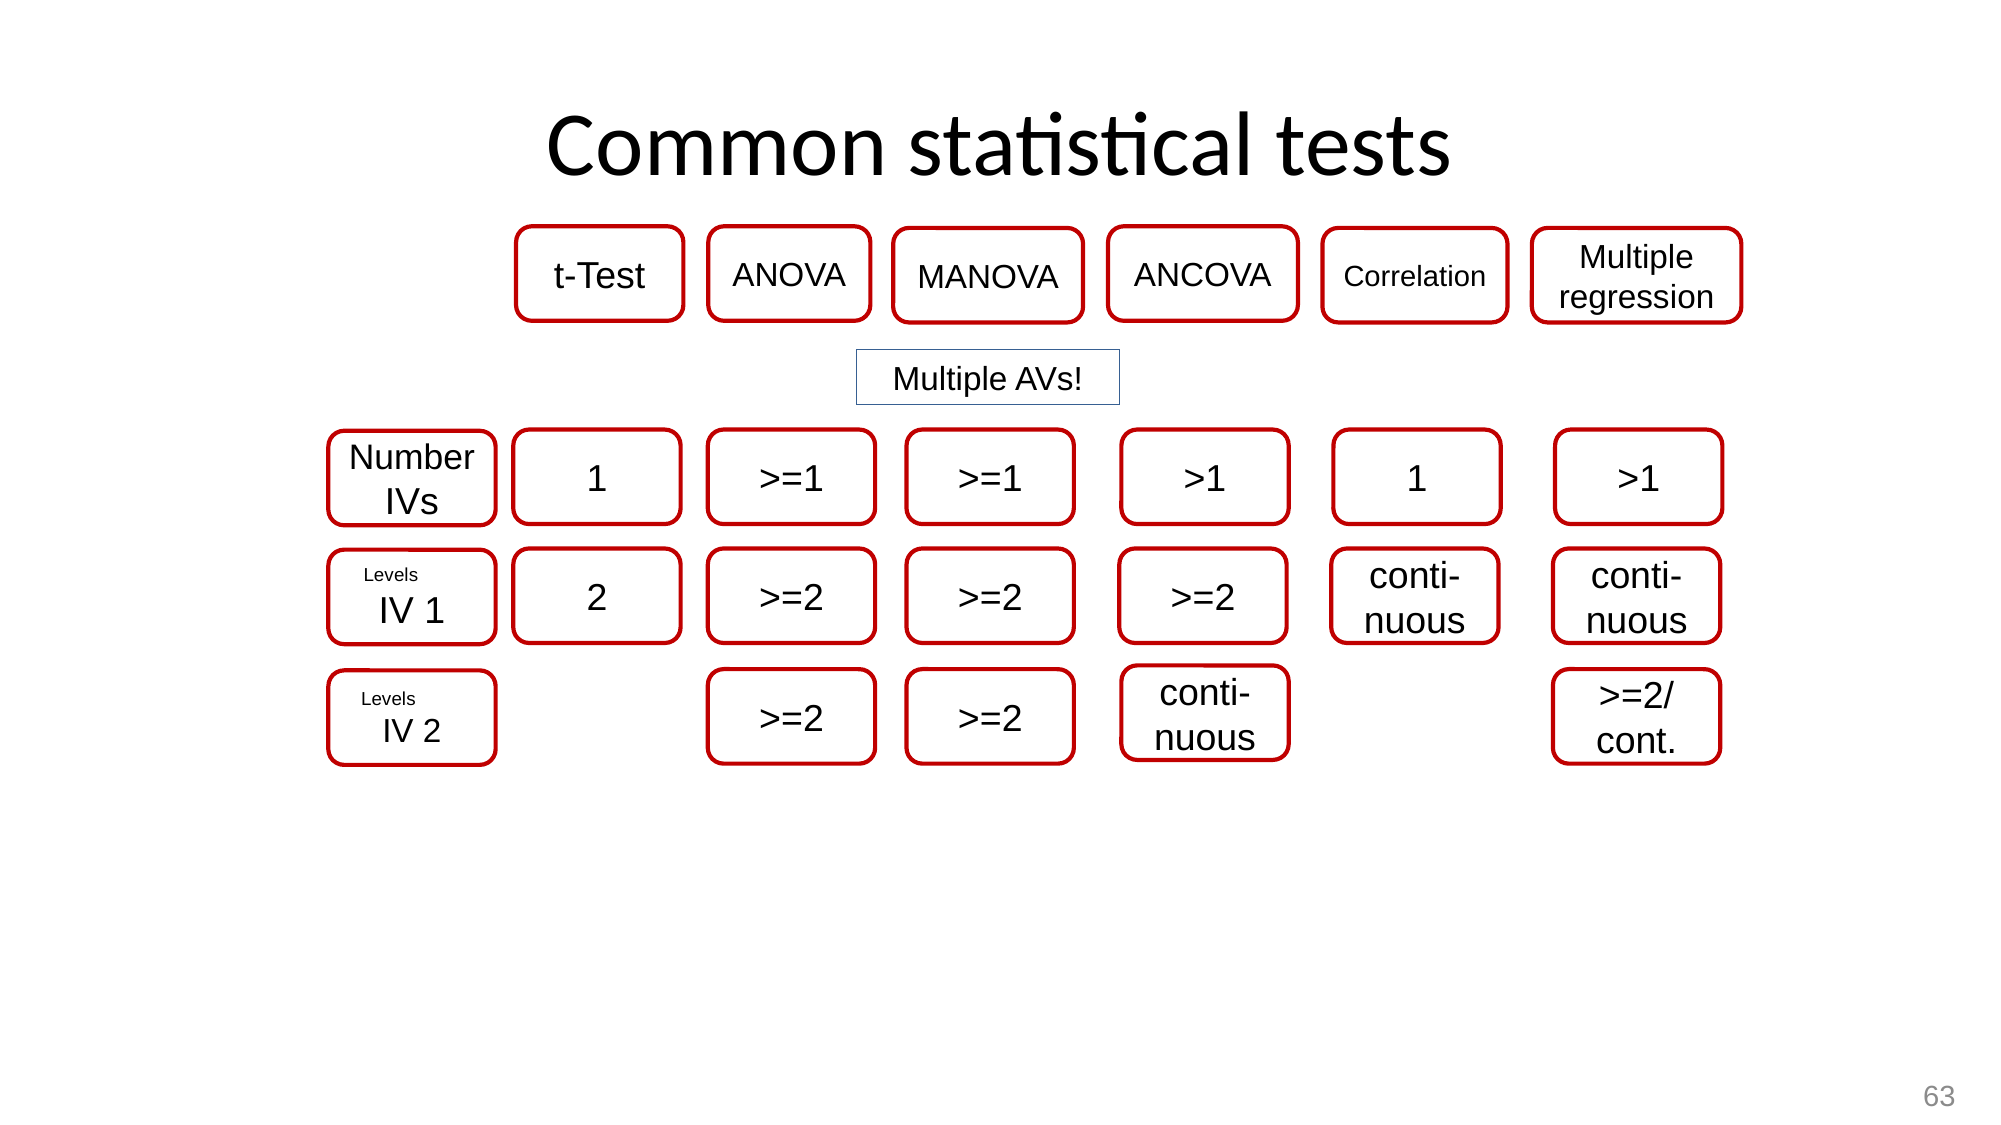

# Common statistical tests
t-Test
ANOVA
ANCOVA
MANOVA
Correlation
Multiple regression
Multiple AVs!
1
>=1
>=1
>1
1
>1
Number IVs
2
>=2
>=2
>=2
conti-nuous
conti-nuous
Levels         IV 1
conti-nuous
>=2
>=2
>=2/cont.
Levels          IV 2
63